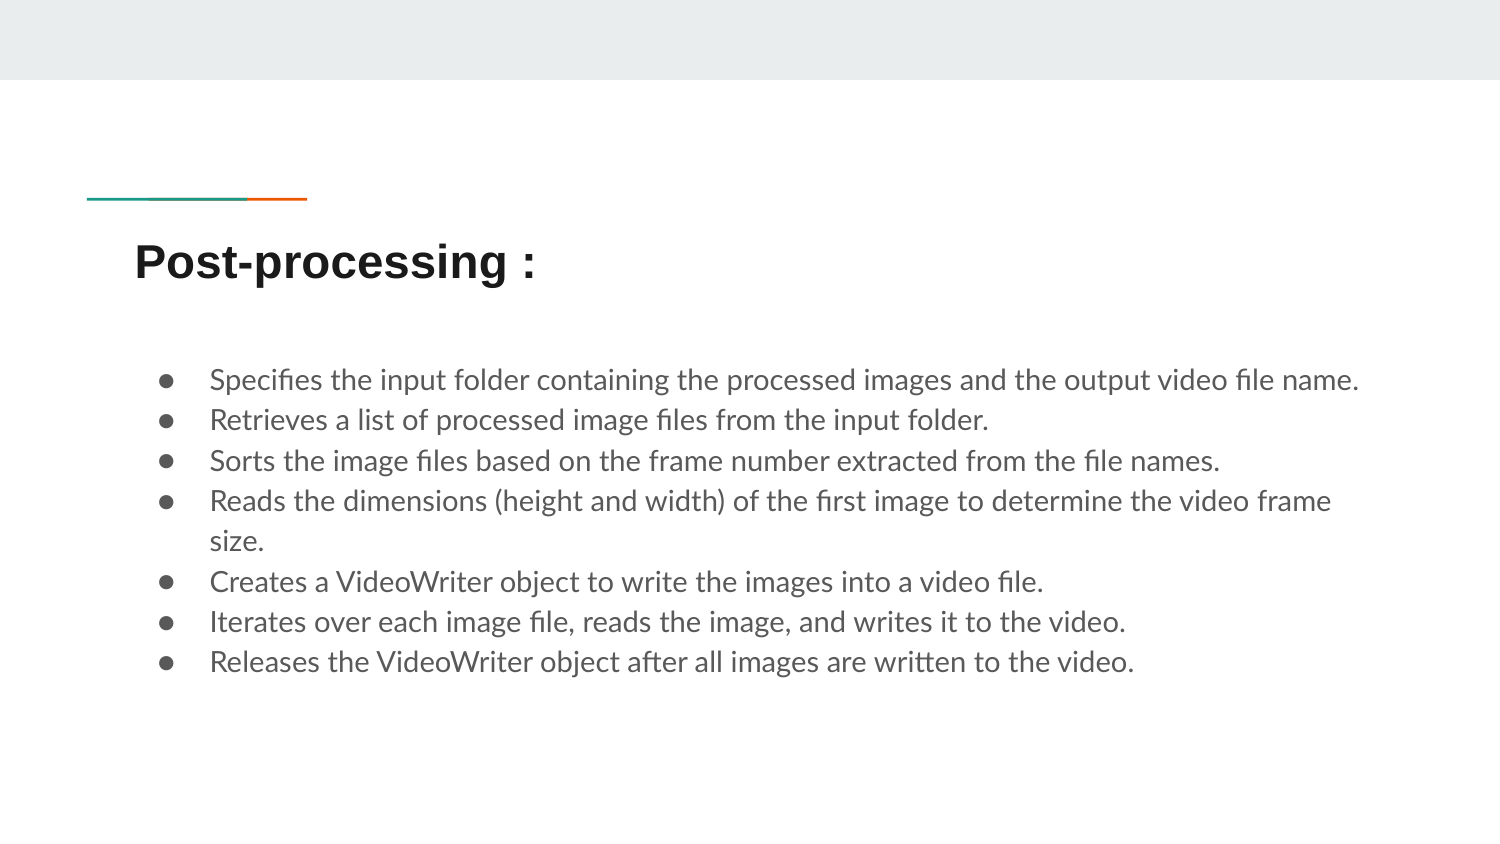

# Post-processing :
Specifies the input folder containing the processed images and the output video file name.
Retrieves a list of processed image files from the input folder.
Sorts the image files based on the frame number extracted from the file names.
Reads the dimensions (height and width) of the first image to determine the video frame size.
Creates a VideoWriter object to write the images into a video file.
Iterates over each image file, reads the image, and writes it to the video.
Releases the VideoWriter object after all images are written to the video.